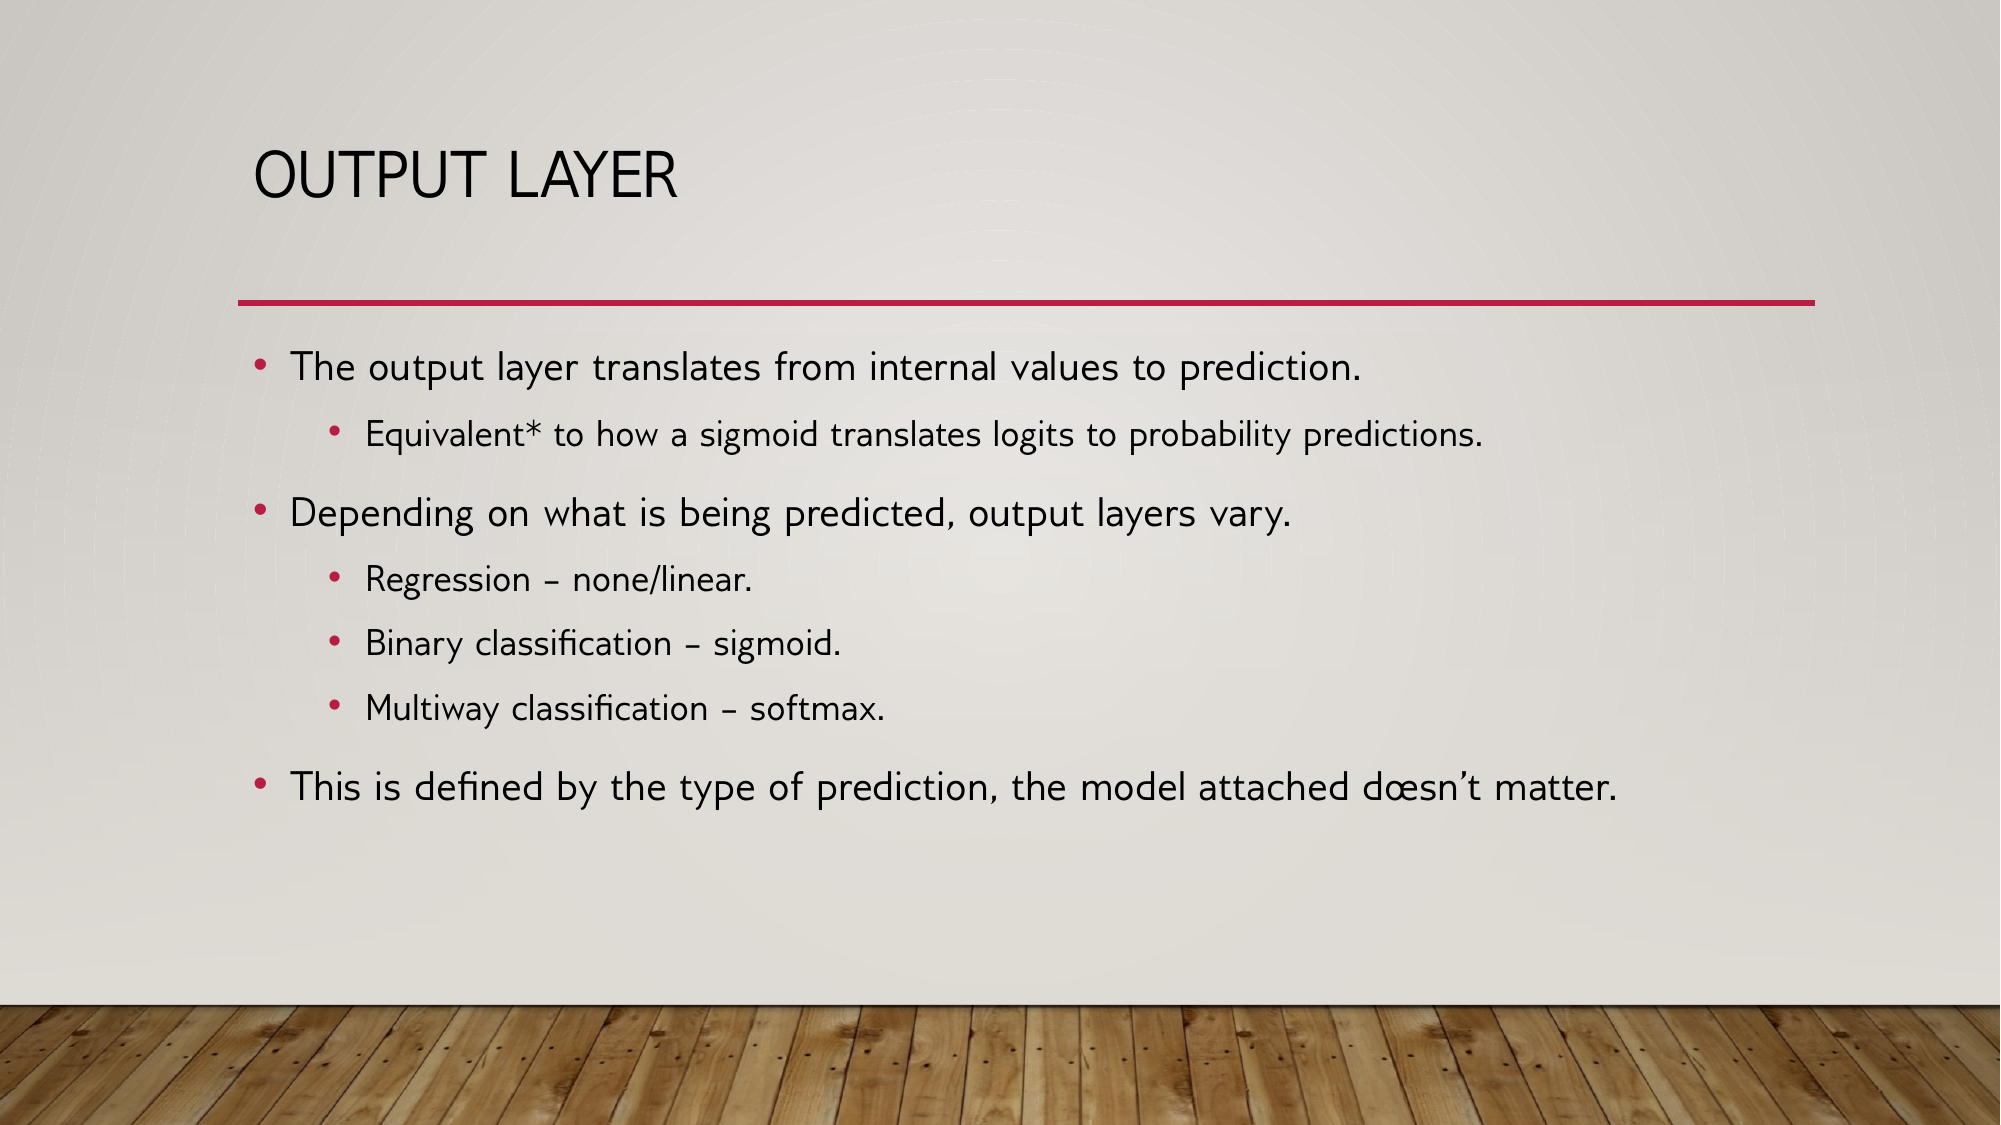

# Output Layer
The output layer translates from internal values to prediction.
Equivalent* to how a sigmoid translates logits to probability predictions.
Depending on what is being predicted, output layers vary.
Regression – none/linear.
Binary classification – sigmoid.
Multiway classification – softmax.
This is defined by the type of prediction, the model attached doesn’t matter.